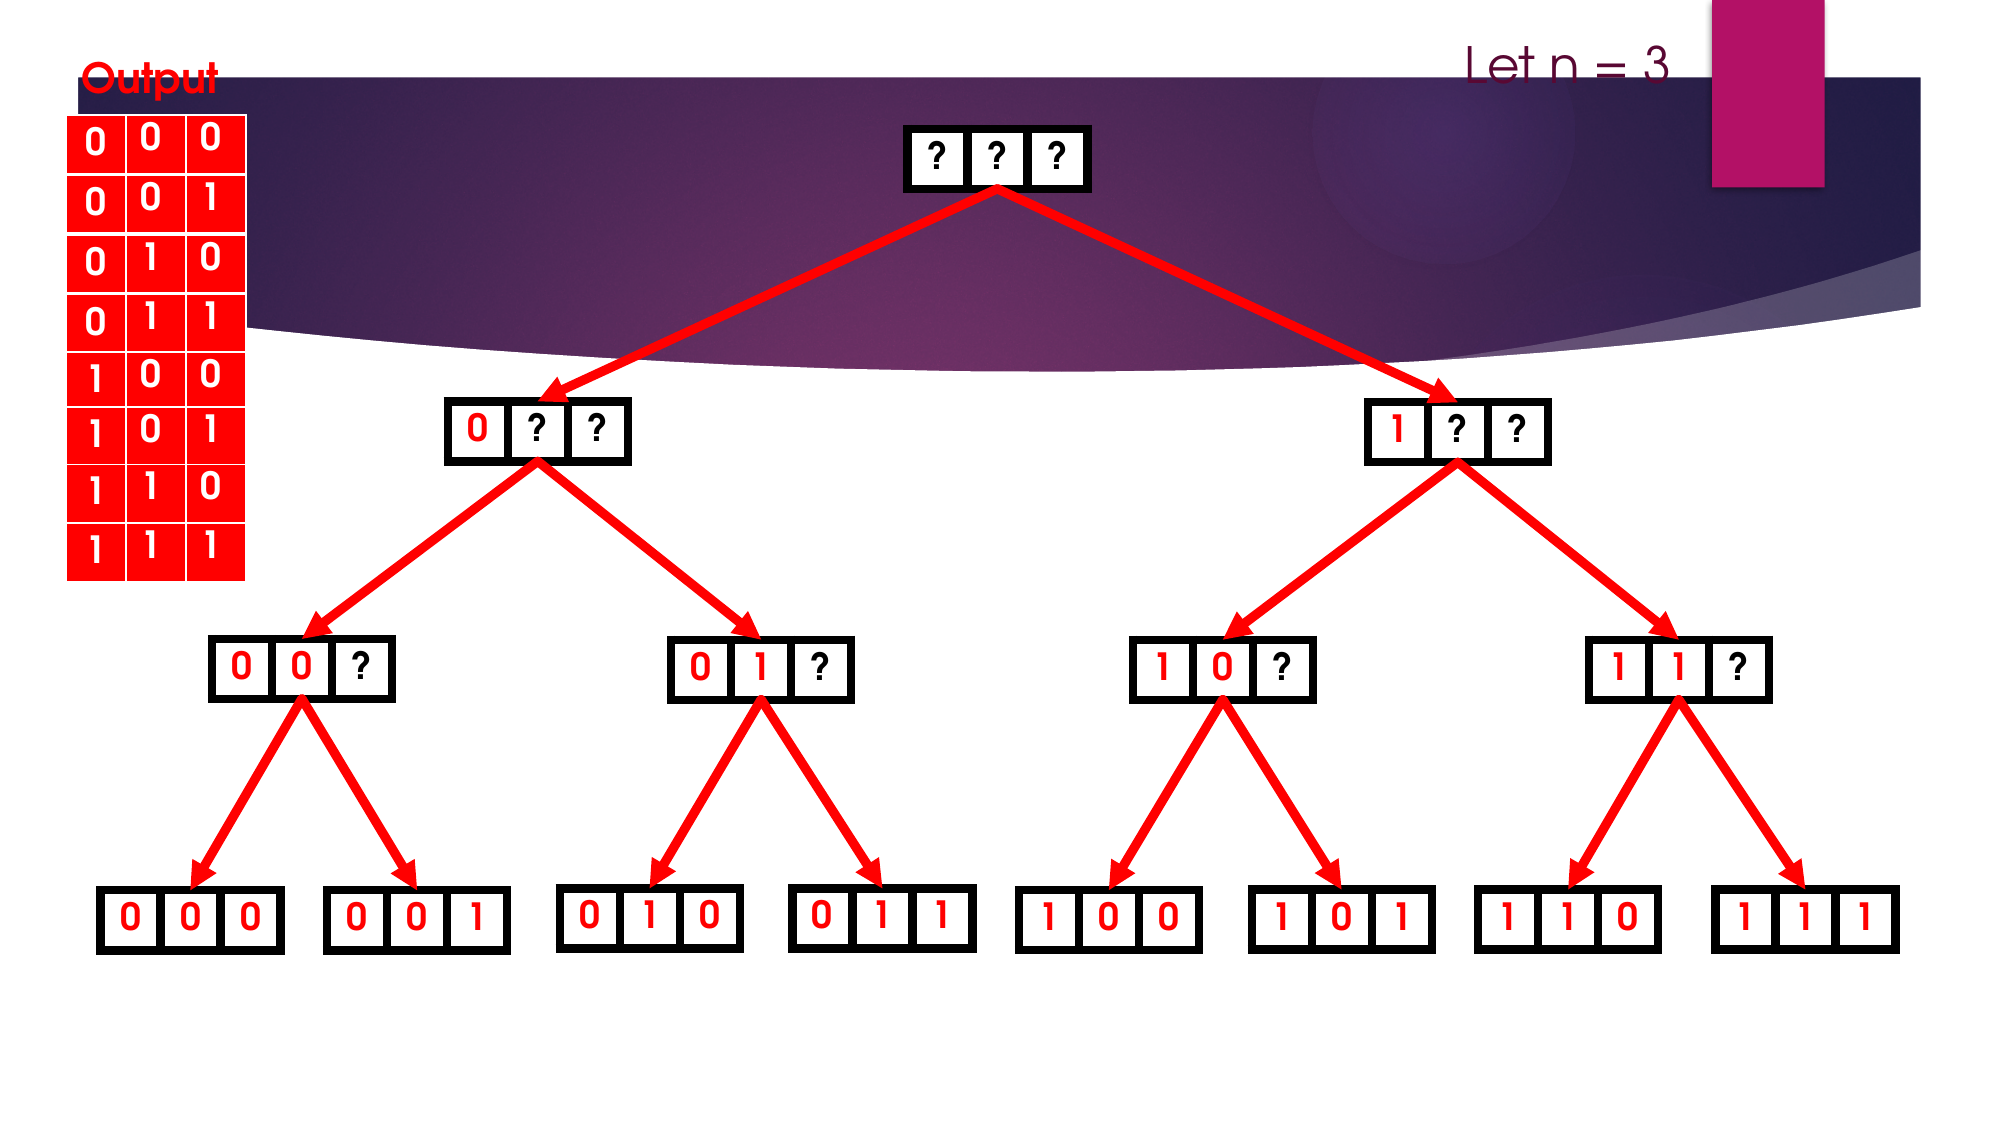

Let n = 3
Output
| 0 | 0 | 0 |
| --- | --- | --- |
| ? | ? | ? |
| --- | --- | --- |
| 0 | 0 | 1 |
| --- | --- | --- |

| 0 | 1 | 0 |
| --- | --- | --- |
| 0 | 1 | 1 |
| --- | --- | --- |
| 1 | 0 | 0 |
| --- | --- | --- |
| 0 | ? | ? |
| --- | --- | --- |
| 1 | ? | ? |
| --- | --- | --- |
| 1 | 0 | 1 |
| --- | --- | --- |

| 1 | 1 | 0 |
| --- | --- | --- |
| 1 | 1 | 1 |
| --- | --- | --- |
| 0 | 0 | ? |
| --- | --- | --- |
| 0 | 1 | ? |
| --- | --- | --- |
| 1 | 0 | ? |
| --- | --- | --- |
| 1 | 1 | ? |
| --- | --- | --- |

| 0 | 1 | 0 |
| --- | --- | --- |
| 0 | 1 | 1 |
| --- | --- | --- |
| 1 | 0 | 1 |
| --- | --- | --- |
| 1 | 1 | 0 |
| --- | --- | --- |
| 1 | 1 | 1 |
| --- | --- | --- |
| 1 | 0 | 0 |
| --- | --- | --- |
| 0 | 0 | 0 |
| --- | --- | --- |
| 0 | 0 | 1 |
| --- | --- | --- |